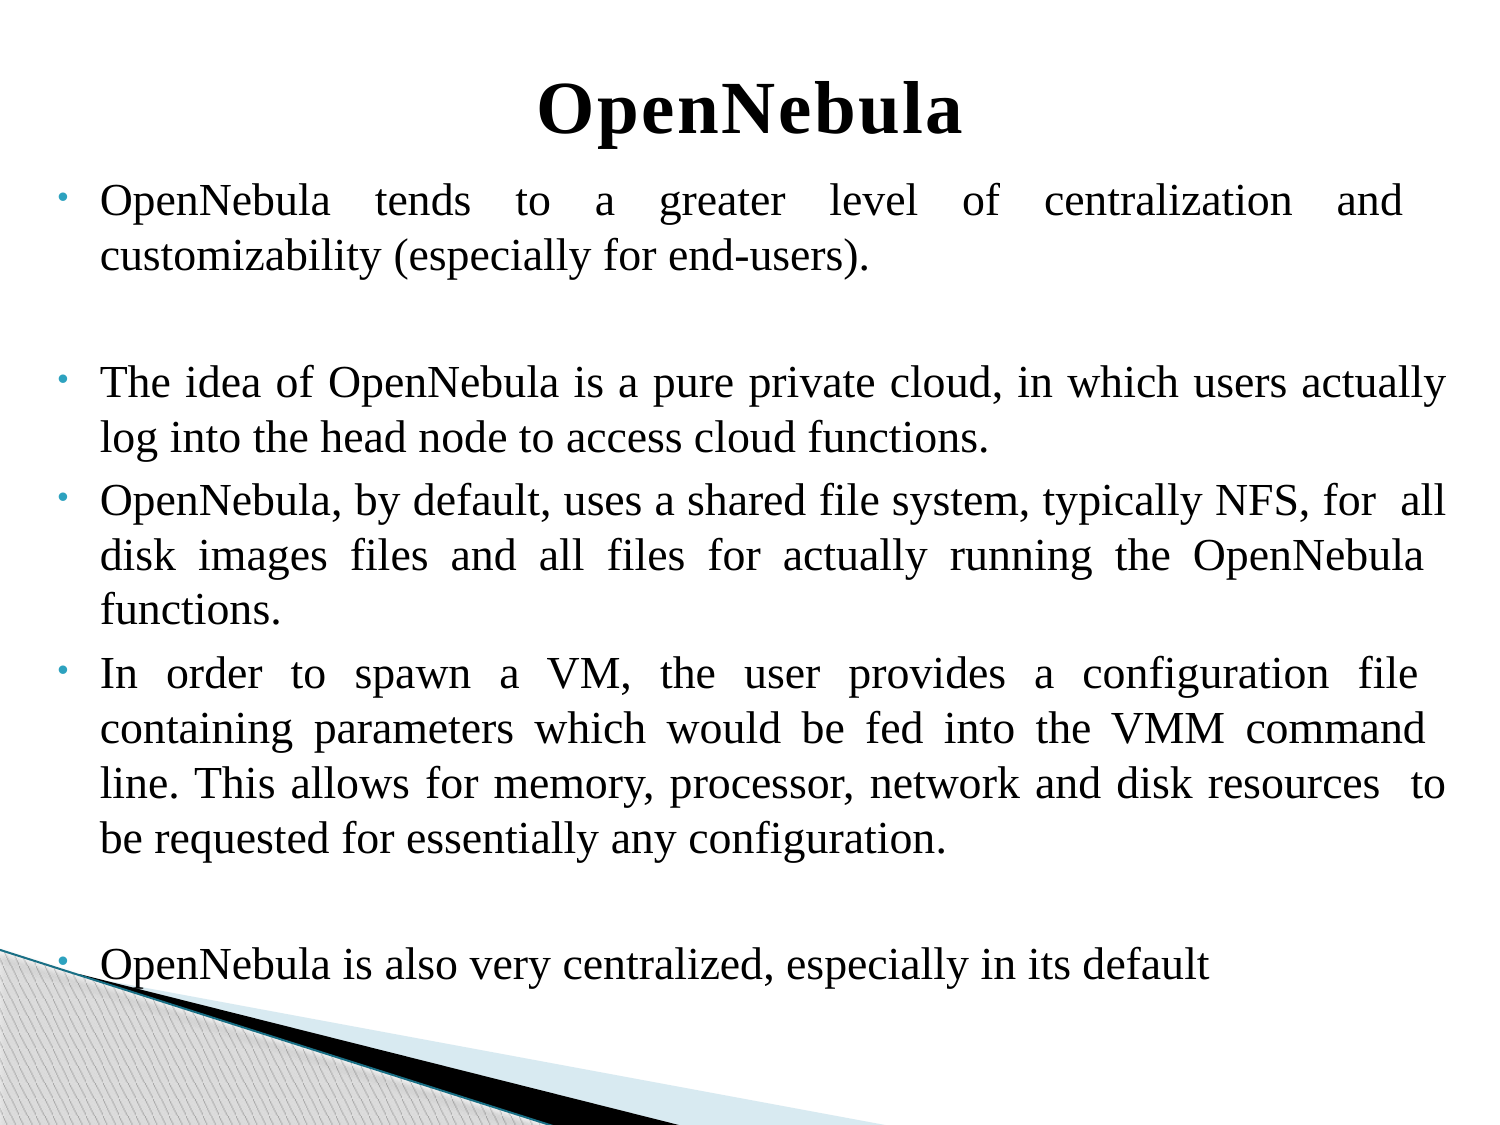

# OpenNebula
OpenNebula tends to a greater level of centralization and  customizability (especially for end-users).

The idea of OpenNebula is a pure private cloud, in which users actually log into the head node to access cloud functions.
OpenNebula, by default, uses a shared file system, typically NFS, for  all disk images files and all files for actually running the OpenNebula  functions.
In order to spawn a VM, the user provides a configuration file  containing parameters which would be fed into the VMM command  line. This allows for memory, processor, network and disk resources  to be requested for essentially any configuration.

OpenNebula is also very centralized, especially in its default